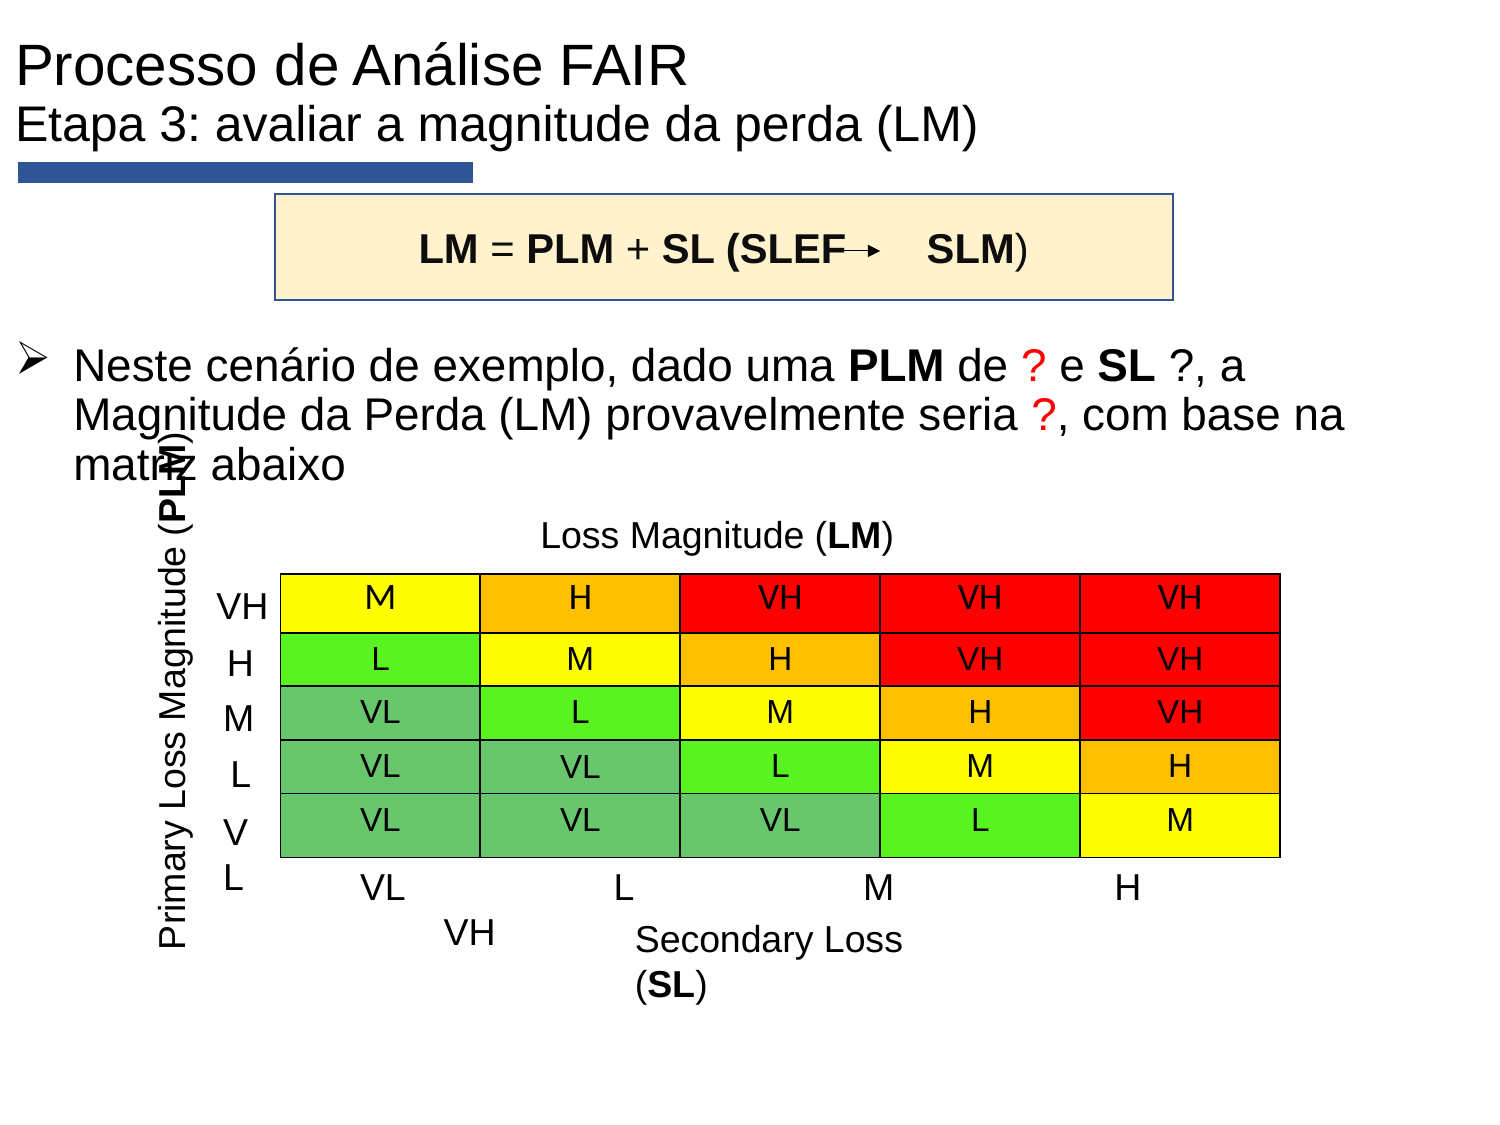

# Processo de Análise FAIR Etapa 3: avaliar a magnitude da perda (LM)
LM = PLM + SL (SLEF       SLM)
Neste cenário de exemplo, dado uma PLM de ? e SL ?, a Magnitude da Perda (LM) provavelmente seria ?, com base na matriz abaixo

Loss Magnitude (LM)
Primary Loss Magnitude (PLM)
VH
| M | H | VH | VH | VH |
| --- | --- | --- | --- | --- |
| L | M | H | VH | VH |
| VL | L | M | H | VH |
| VL | VL | L | M | H |
| VL | VL | VL | L | M |
H
M
L
VL
VL                    L                      M                     H                    VH
Secondary Loss (SL)